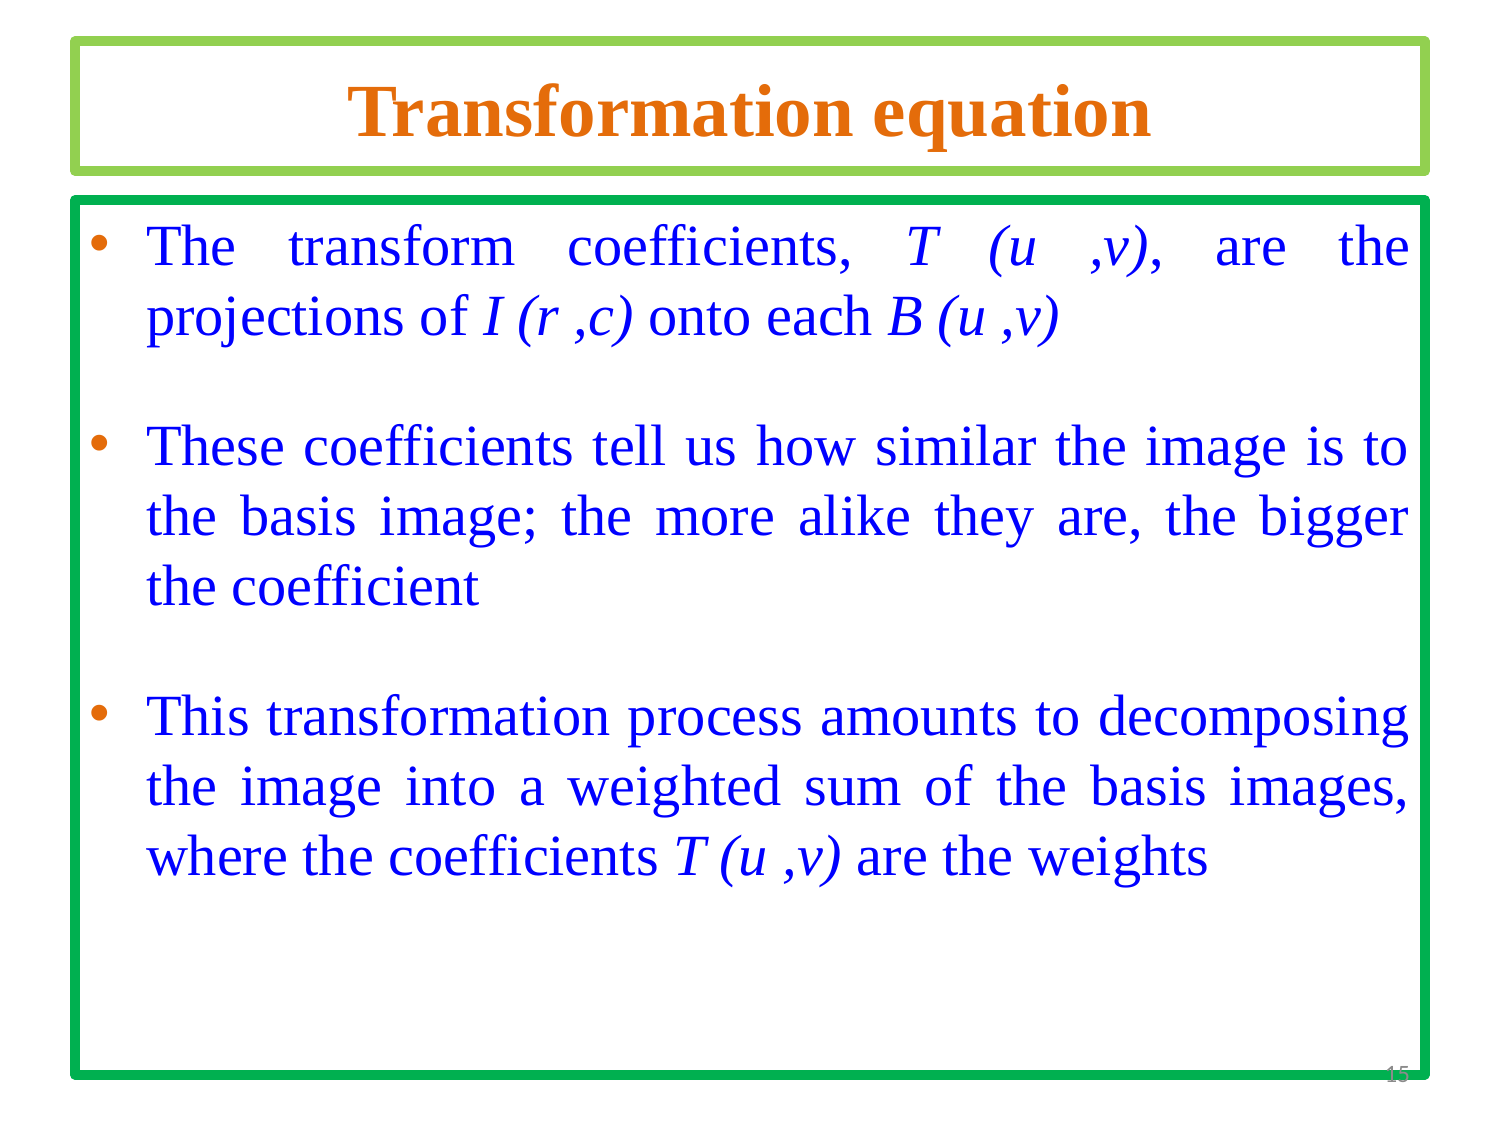

Transformation equation
The transform coefficients, T (u ,v), are the projections of I (r ,c) onto each B (u ,v)

These coefficients tell us how similar the image is to the basis image; the more alike they are, the bigger the coefficient

This transformation process amounts to decomposing the image into a weighted sum of the basis images, where the coefficients T (u ,v) are the weights

15